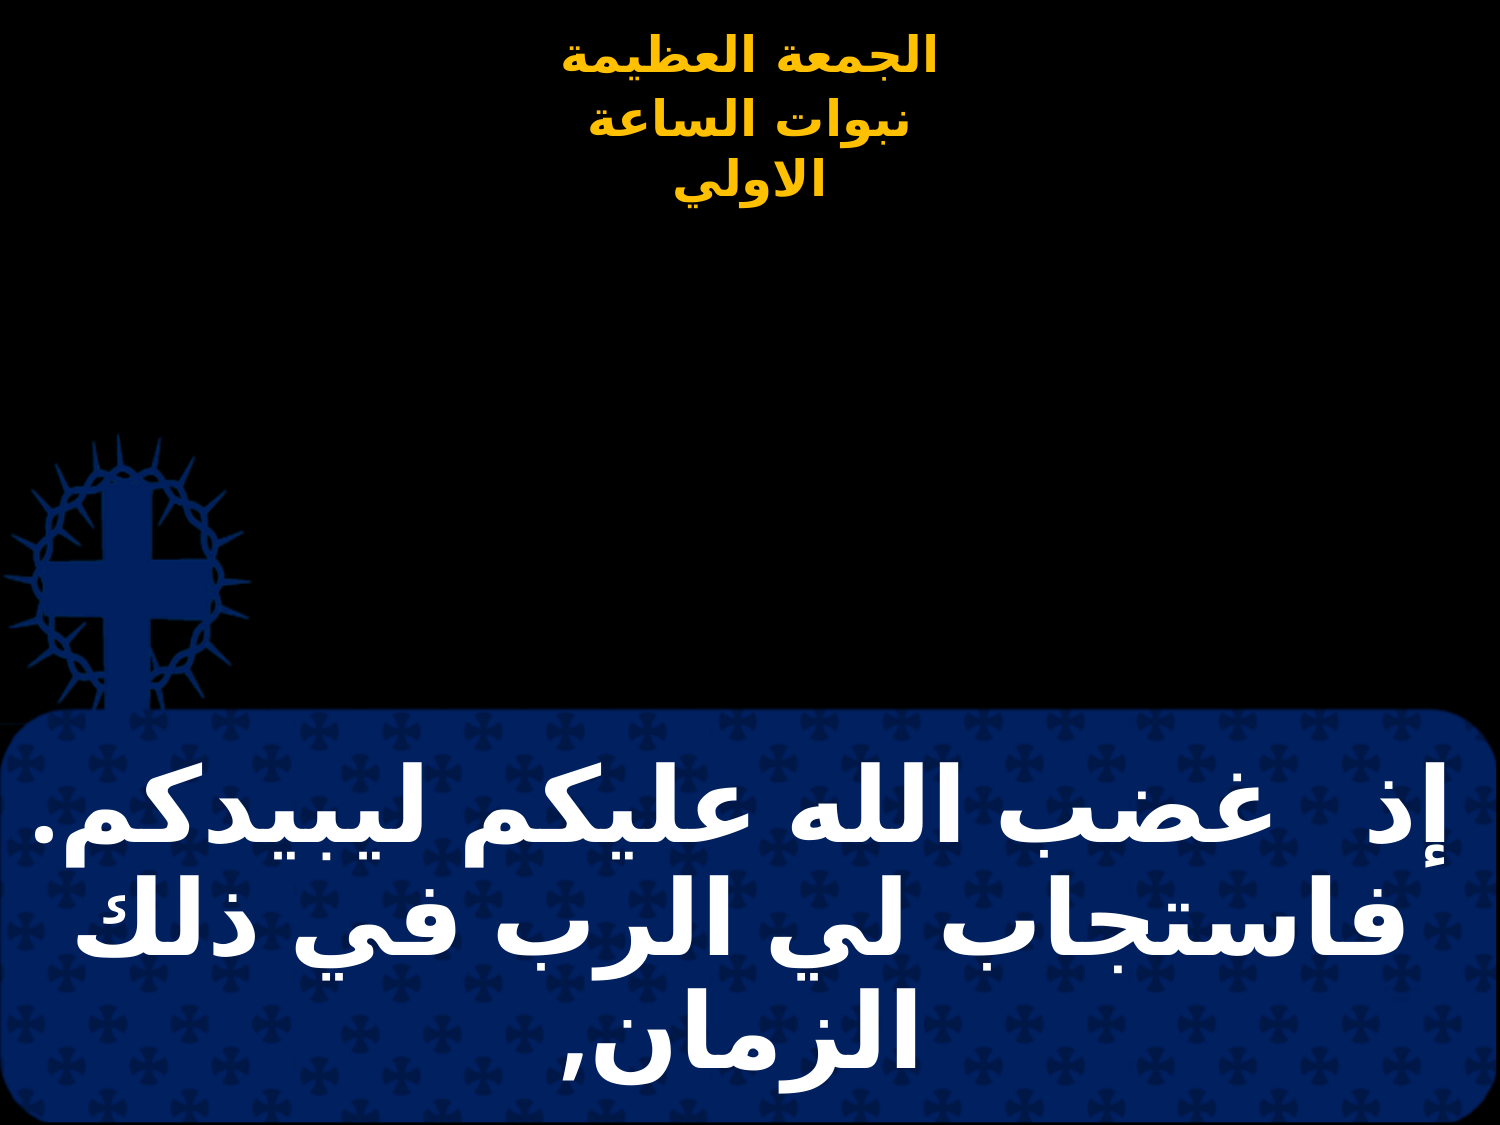

# إذ   غضب الله عليكم ليبيدكم. فاستجاب لي الرب في ذلك الزمان,